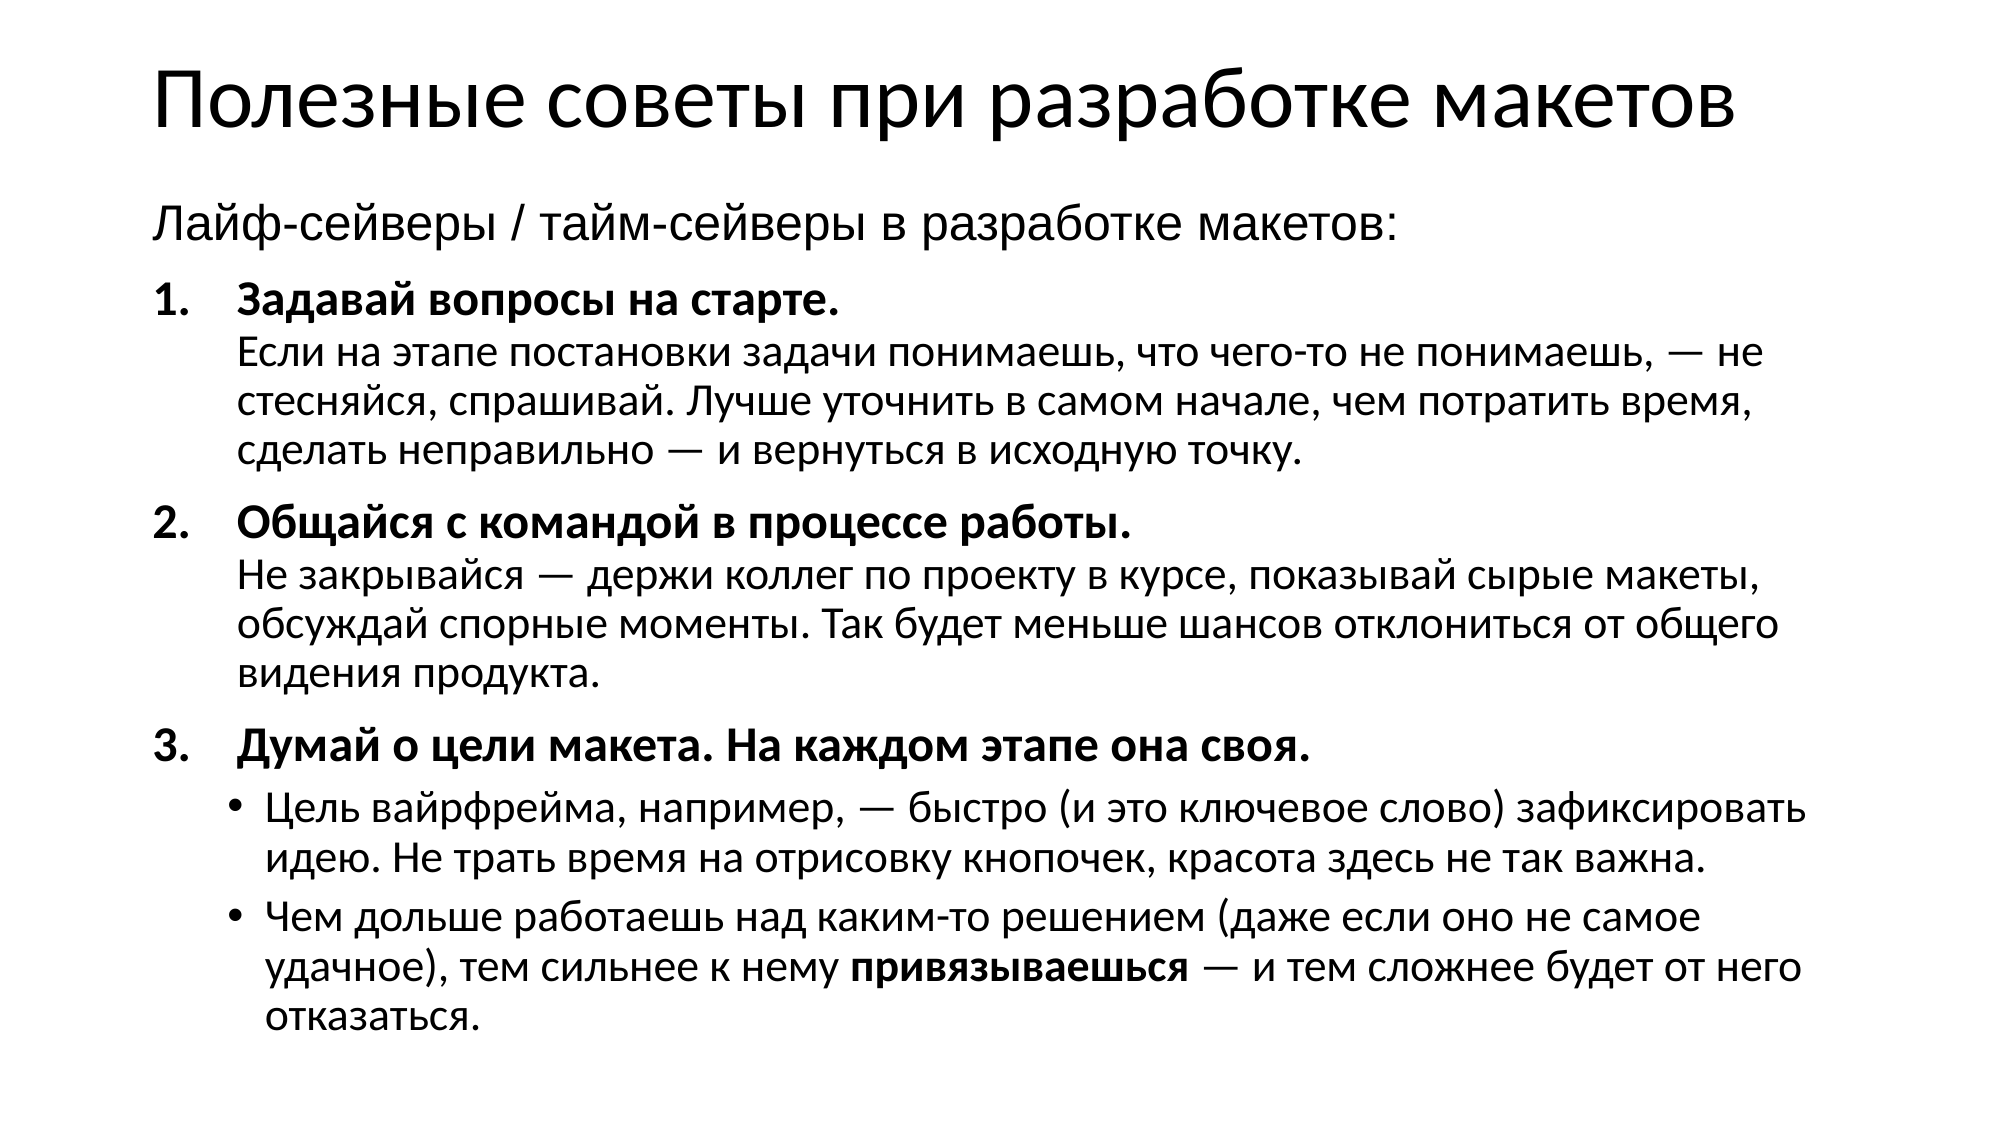

# Полезные советы при разработке макетов
Лайф-сейверы / тайм-сейверы в разработке макетов:
Задавай вопросы на старте.
Если на этапе постановки задачи понимаешь, что чего-то не понимаешь, — не стесняйся, спрашивай. Лучше уточнить в самом начале, чем потратить время, сделать неправильно — и вернуться в исходную точку.
Общайся с командой в процессе работы.
Не закрывайся — держи коллег по проекту в курсе, показывай сырые макеты, обсуждай спорные моменты. Так будет меньше шансов отклониться от общего видения продукта.
Думай о цели макета. На каждом этапе она своя.
Цель вайрфрейма, например, — быстро (и это ключевое слово) зафиксировать идею. Не трать время на отрисовку кнопочек, красота здесь не так важна.
Чем дольше работаешь над каким-то решением (даже если оно не самое удачное), тем сильнее к нему привязываешься — и тем сложнее будет от него отказаться.